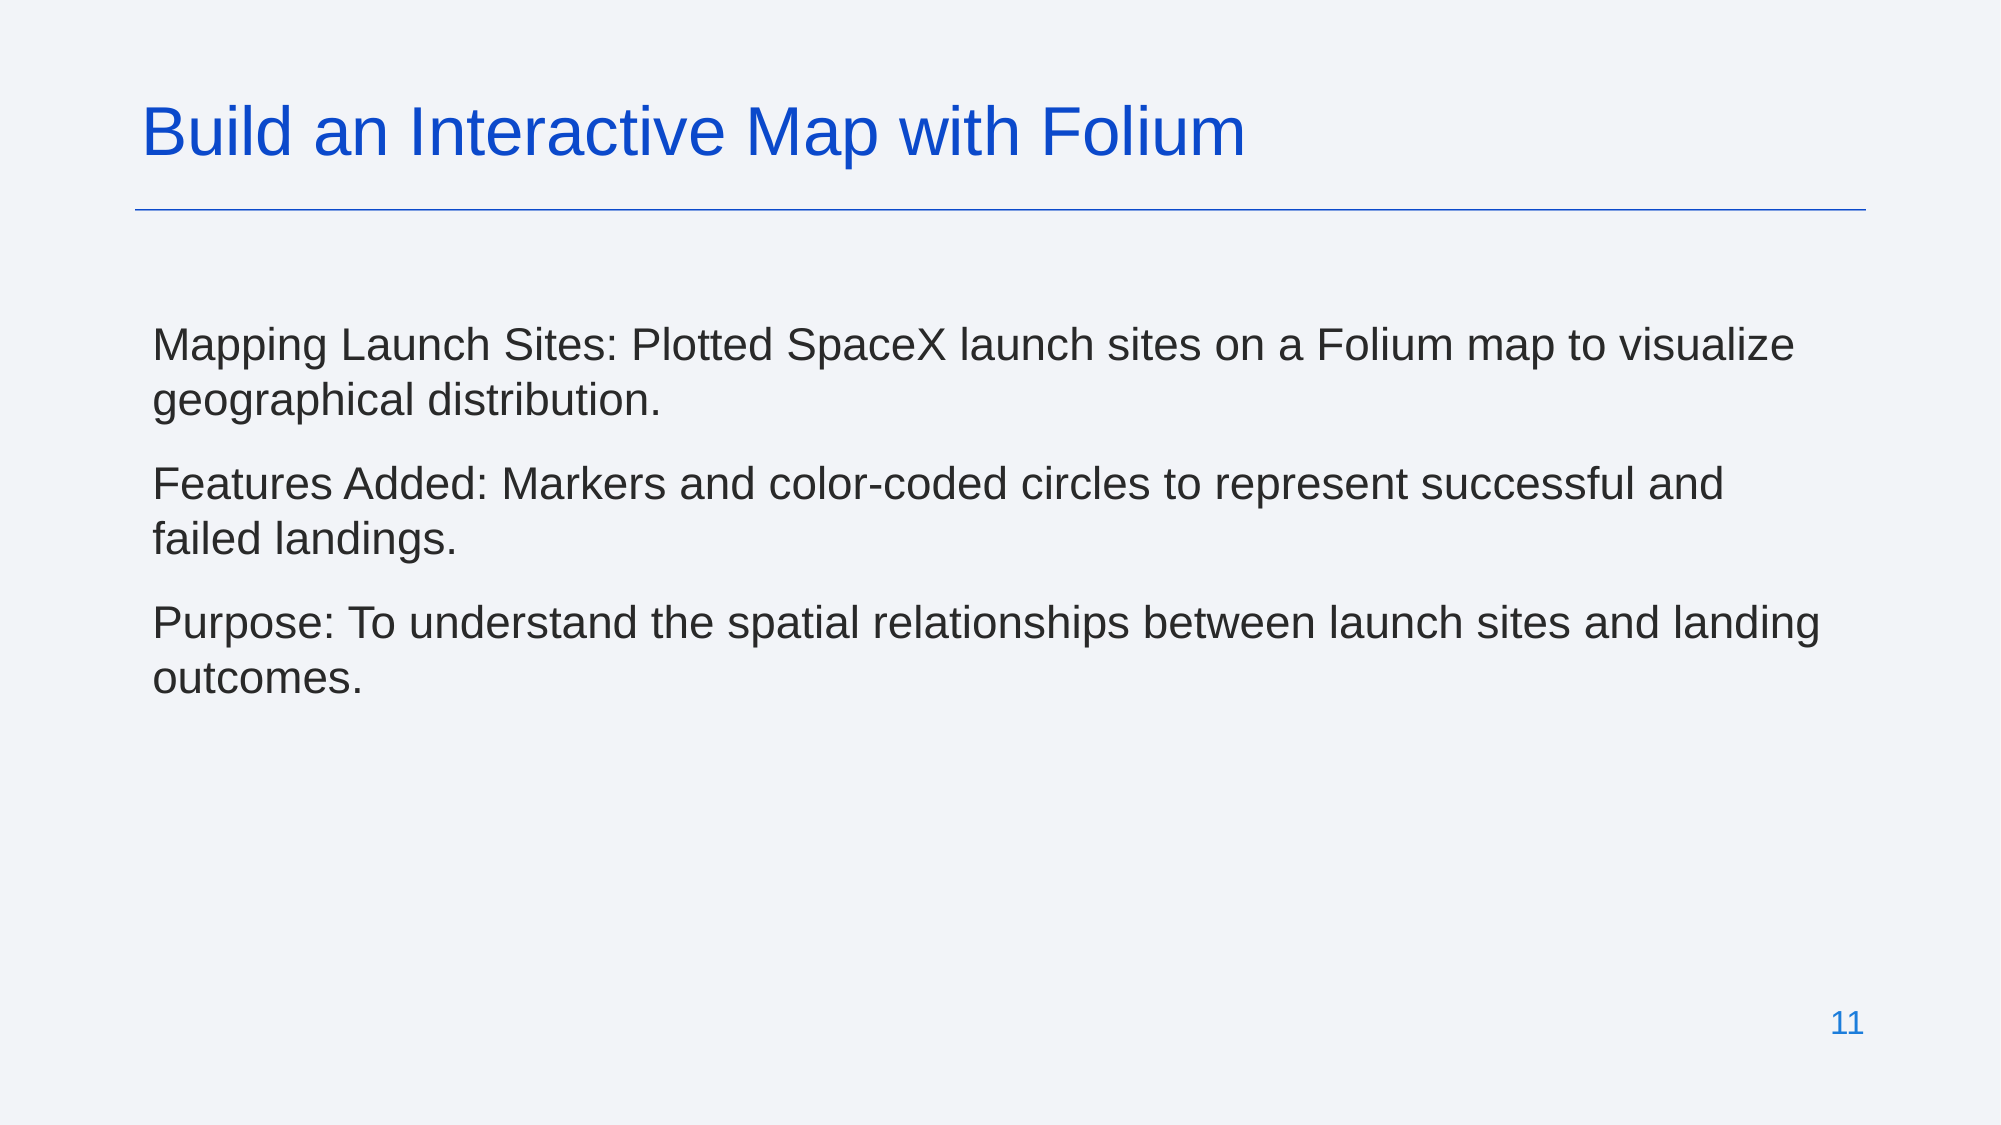

Build an Interactive Map with Folium
Mapping Launch Sites: Plotted SpaceX launch sites on a Folium map to visualize geographical distribution.
Features Added: Markers and color-coded circles to represent successful and failed landings.
Purpose: To understand the spatial relationships between launch sites and landing outcomes.
11